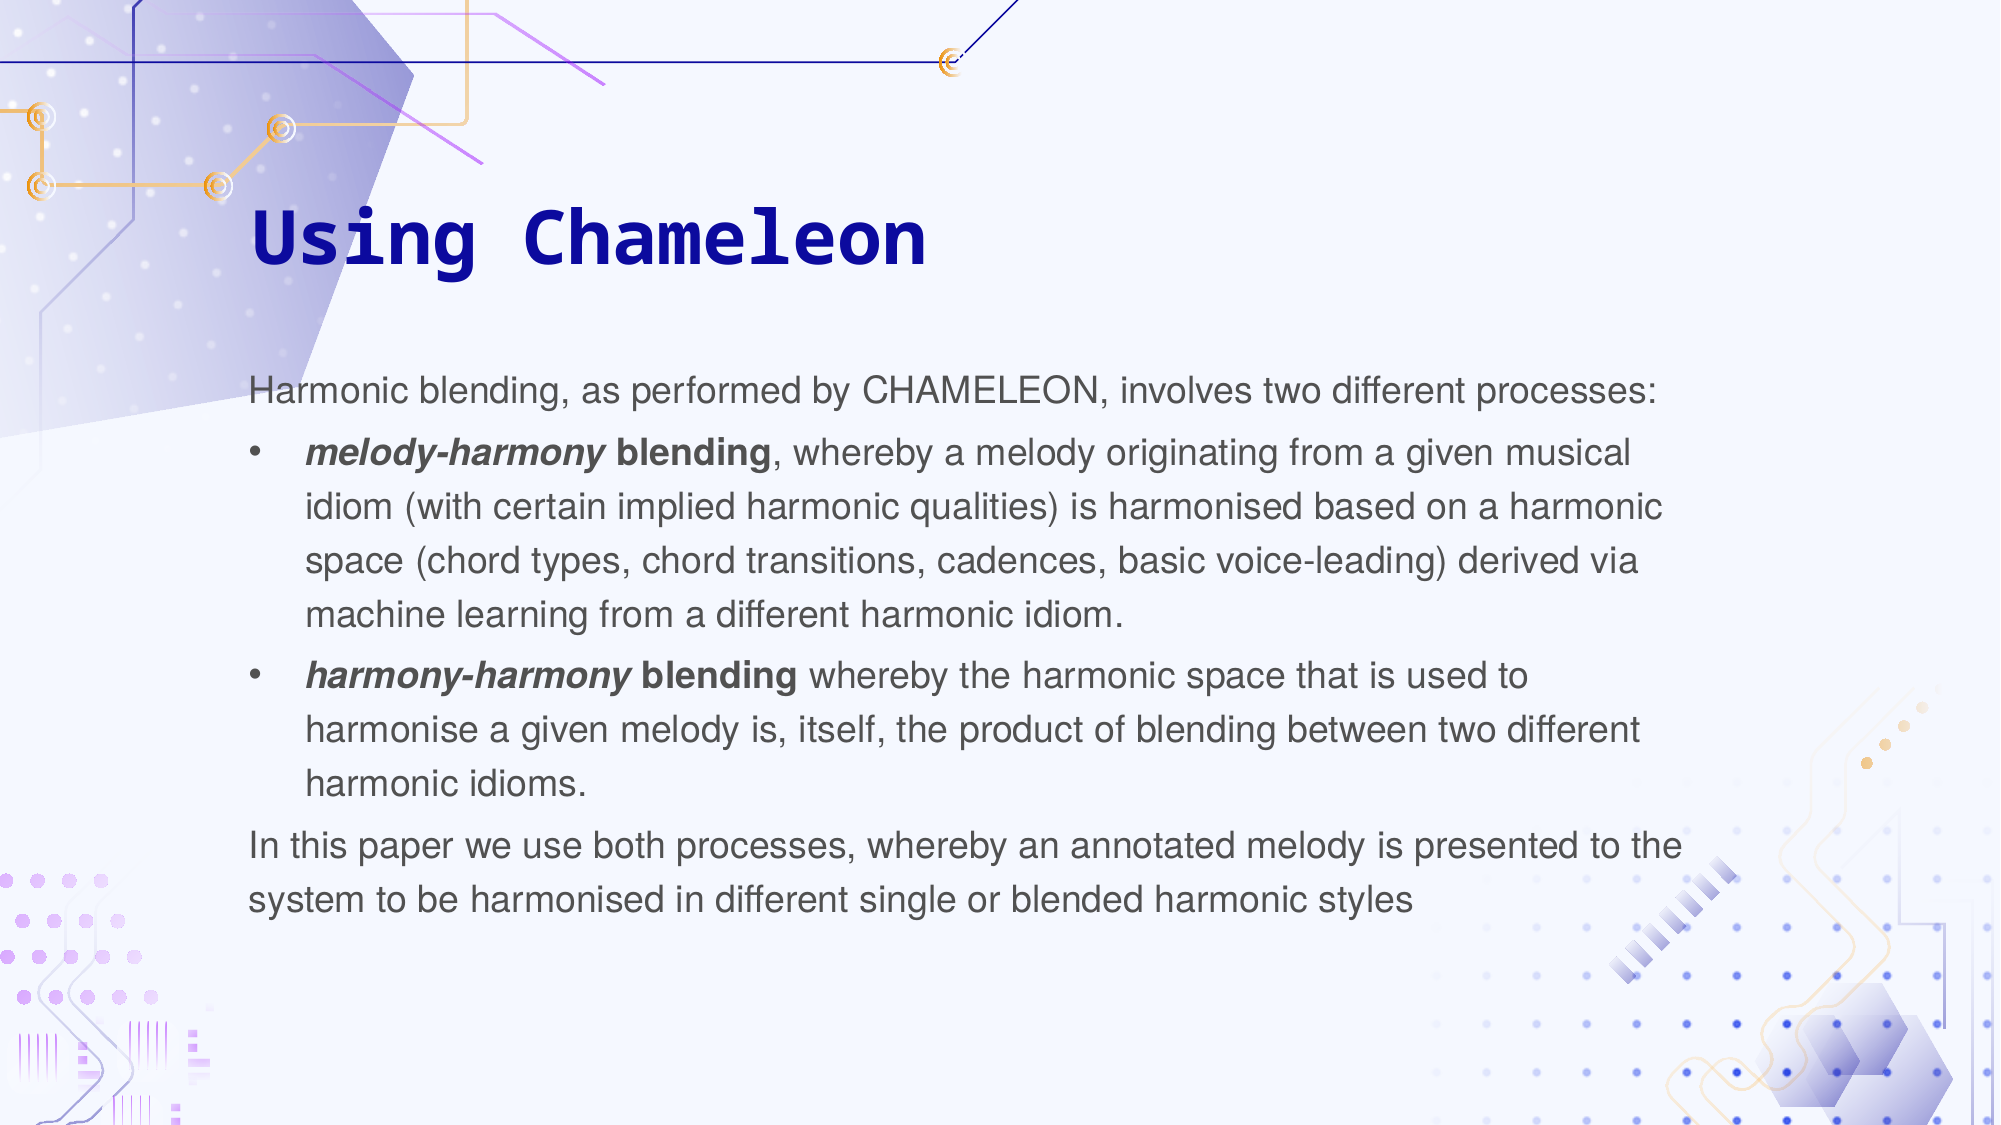

# Using Chameleon
Harmonic blending, as performed by CHAMELEON, involves two different processes:
melody-harmony blending, whereby a melody originating from a given musical idiom (with certain implied harmonic qualities) is harmonised based on a harmonic space (chord types, chord transitions, cadences, basic voice-leading) derived via machine learning from a different harmonic idiom.
harmony-harmony blending whereby the harmonic space that is used to harmonise a given melody is, itself, the product of blending between two different harmonic idioms.
In this paper we use both processes, whereby an annotated melody is presented to the system to be harmonised in different single or blended harmonic styles